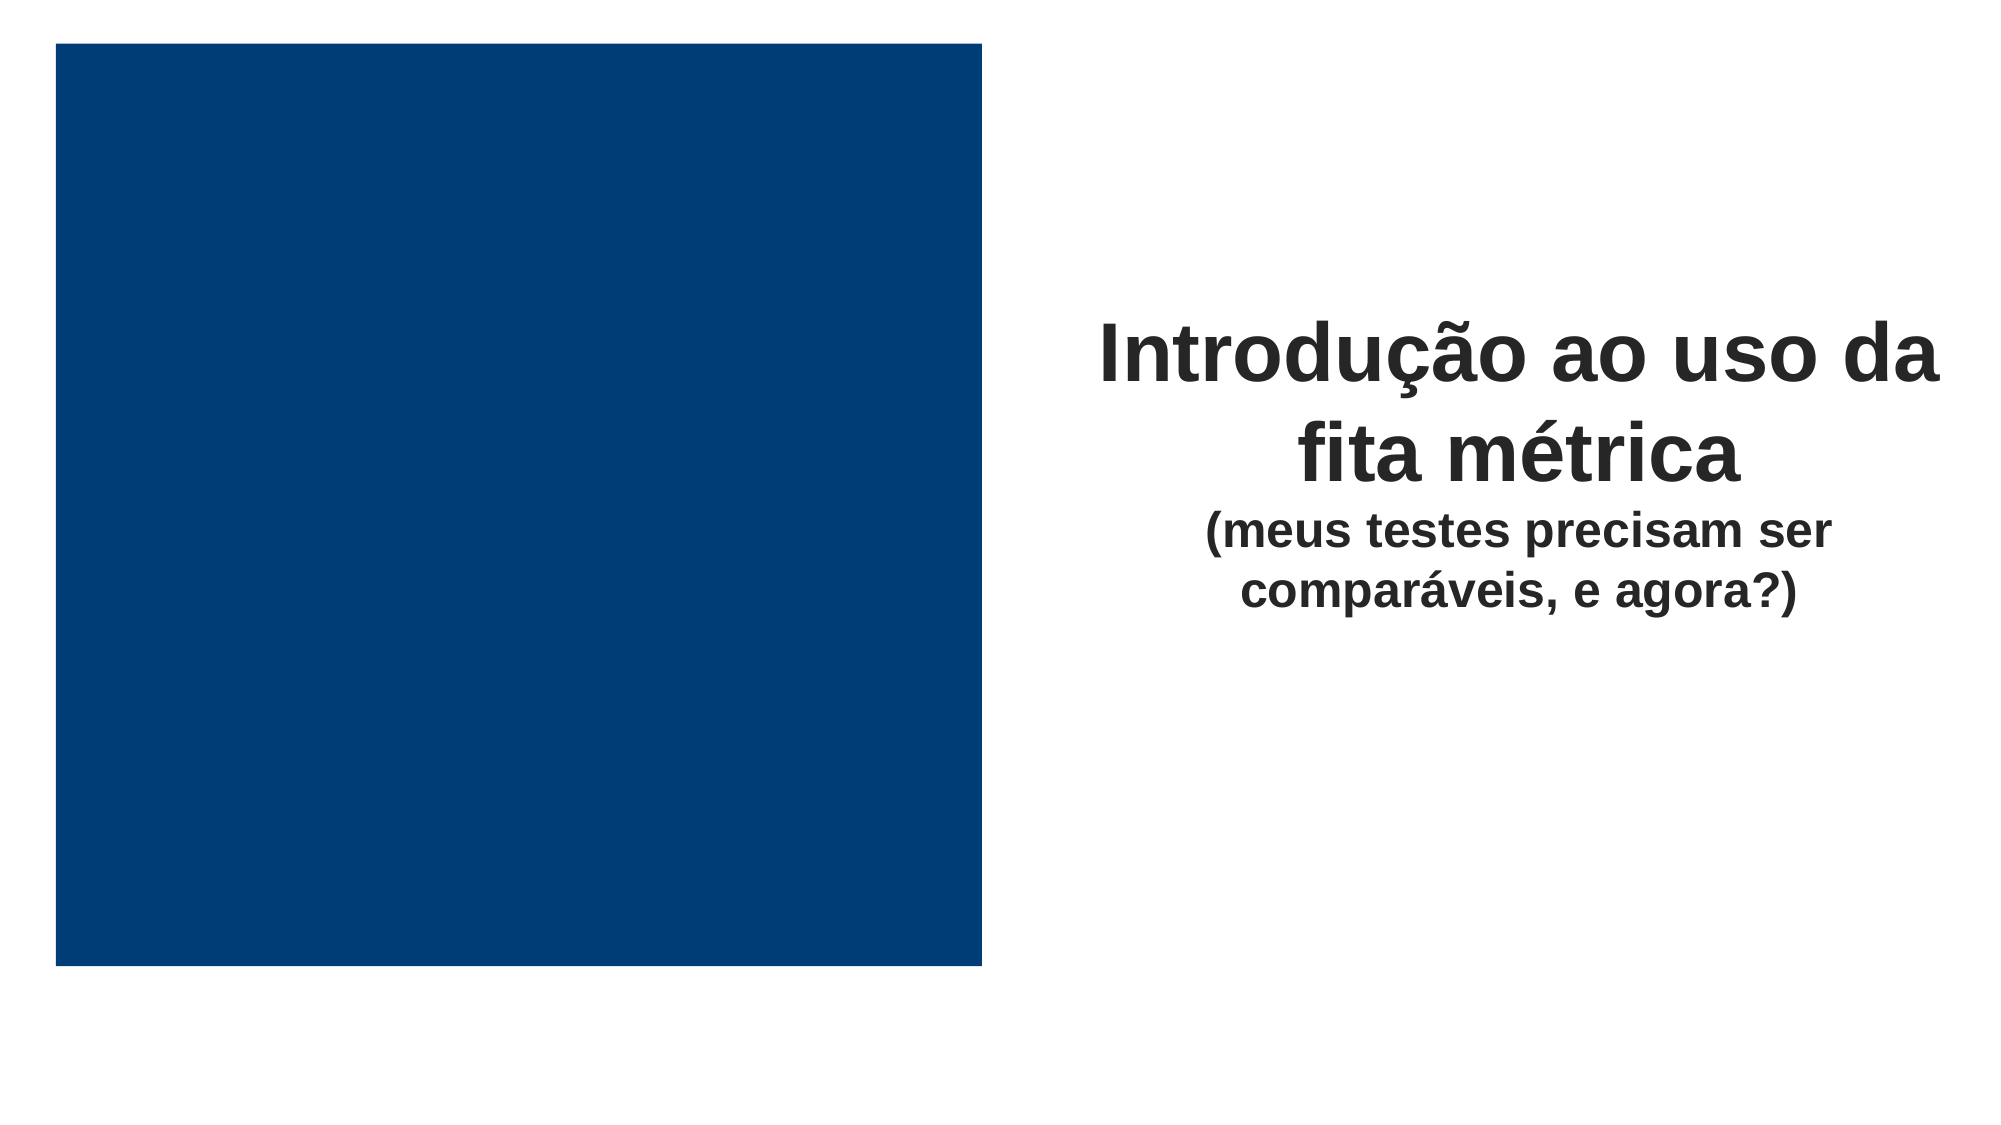

7
Introdução ao uso da fita métrica
(meus testes precisam ser comparáveis, e agora?)